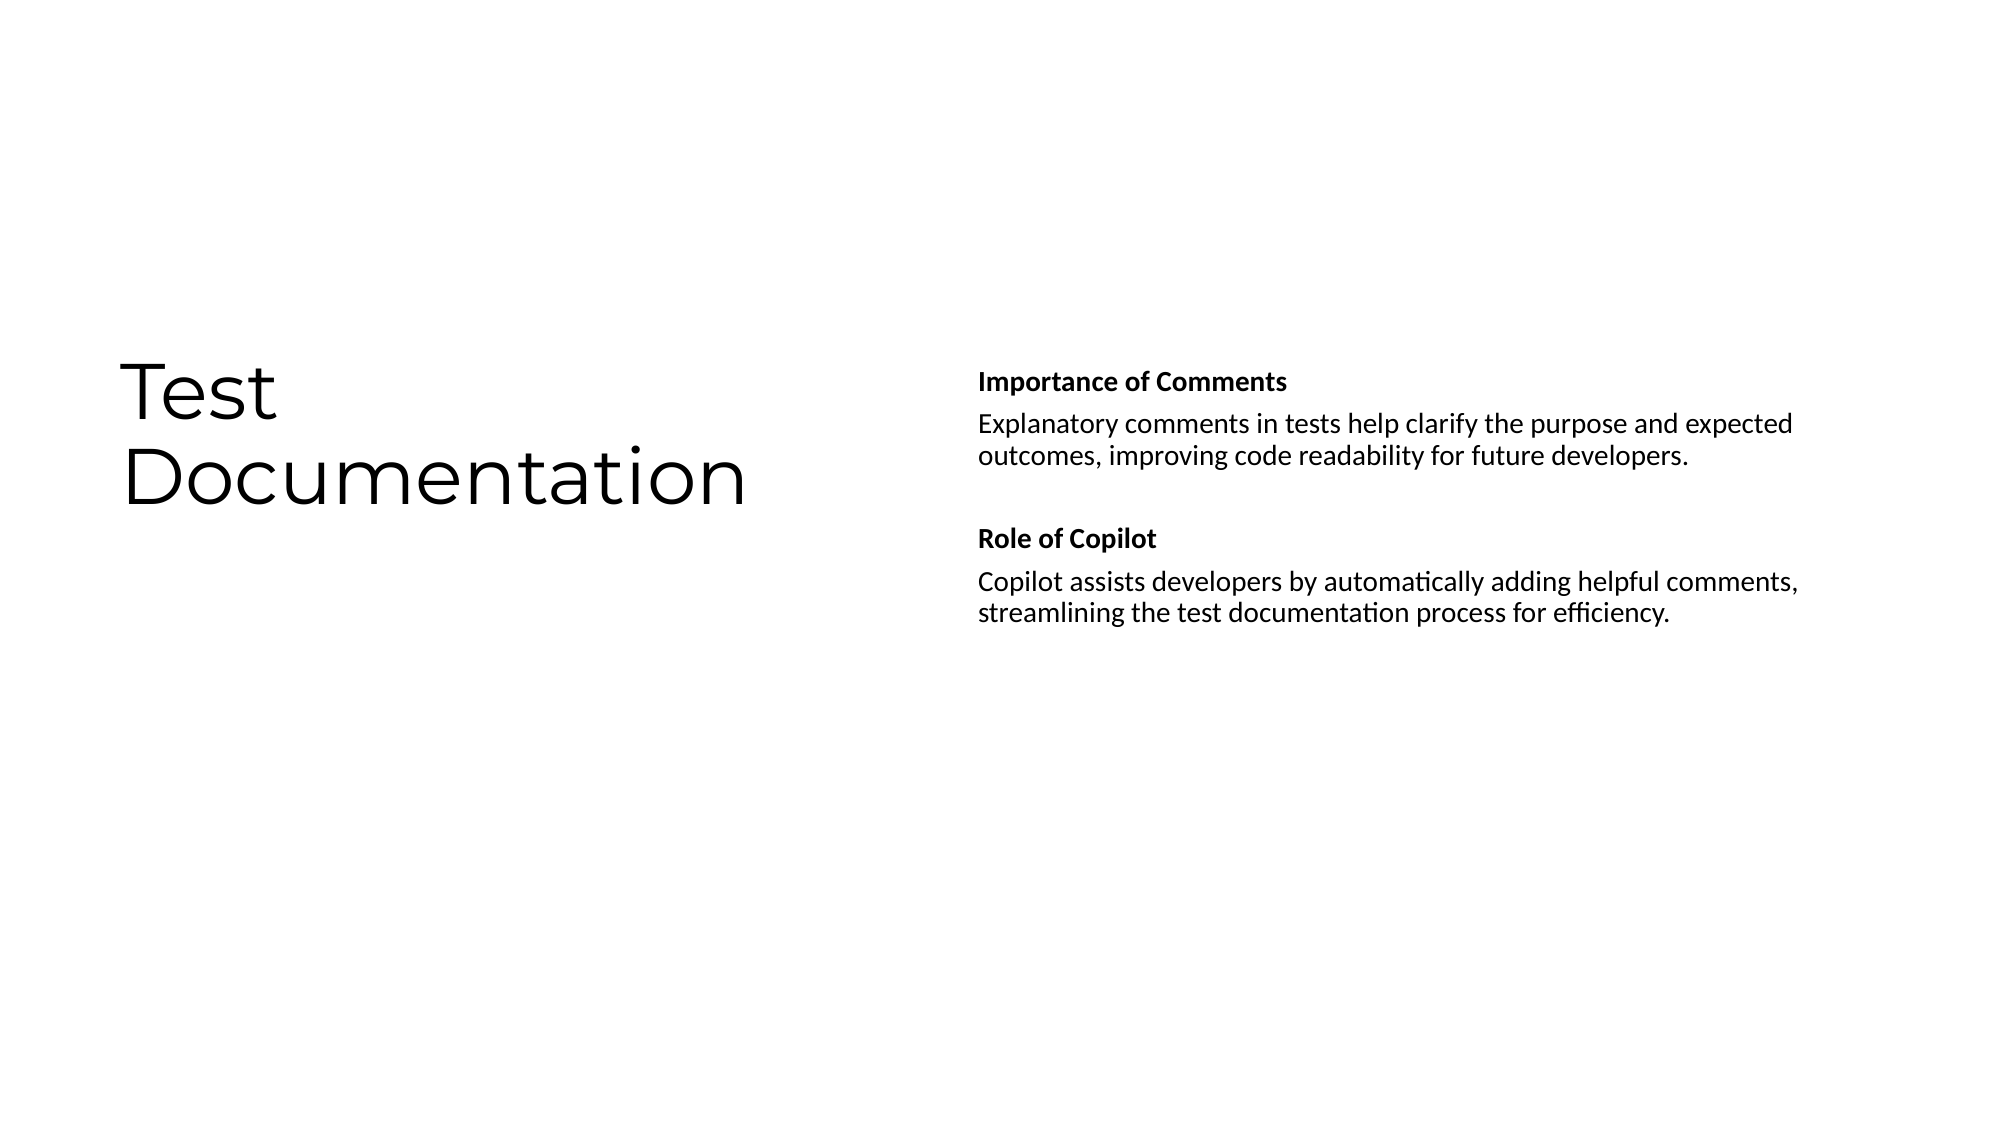

# Test Documentation
Importance of Comments
Explanatory comments in tests help clarify the purpose and expected outcomes, improving code readability for future developers.
Role of Copilot
Copilot assists developers by automatically adding helpful comments, streamlining the test documentation process for efficiency.